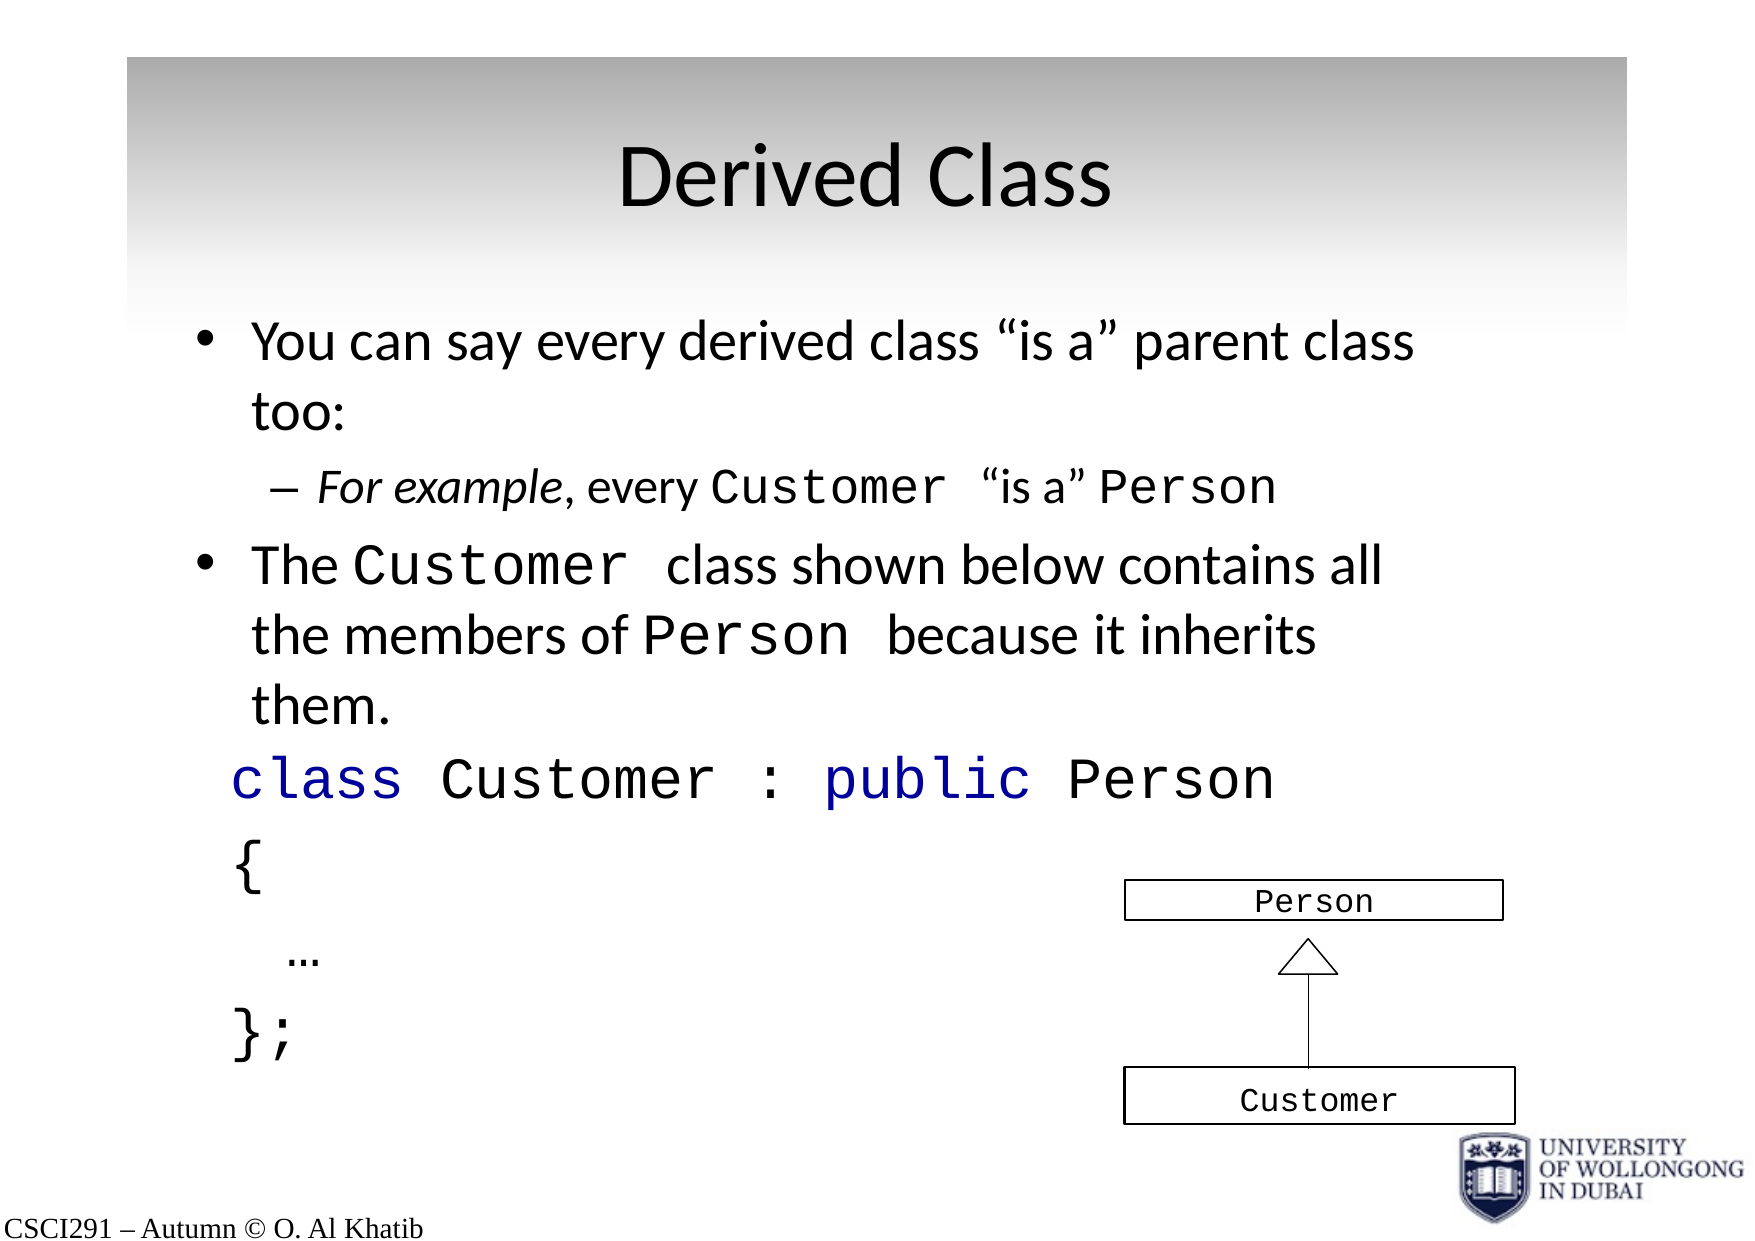

# Derived Class
You can say every derived class “is a” parent class too:
– For example, every Customer “is a” Person
The Customer class shown below contains all the members of Person because it inherits them.
class Customer : public Person
{
…
};
Person

Customer